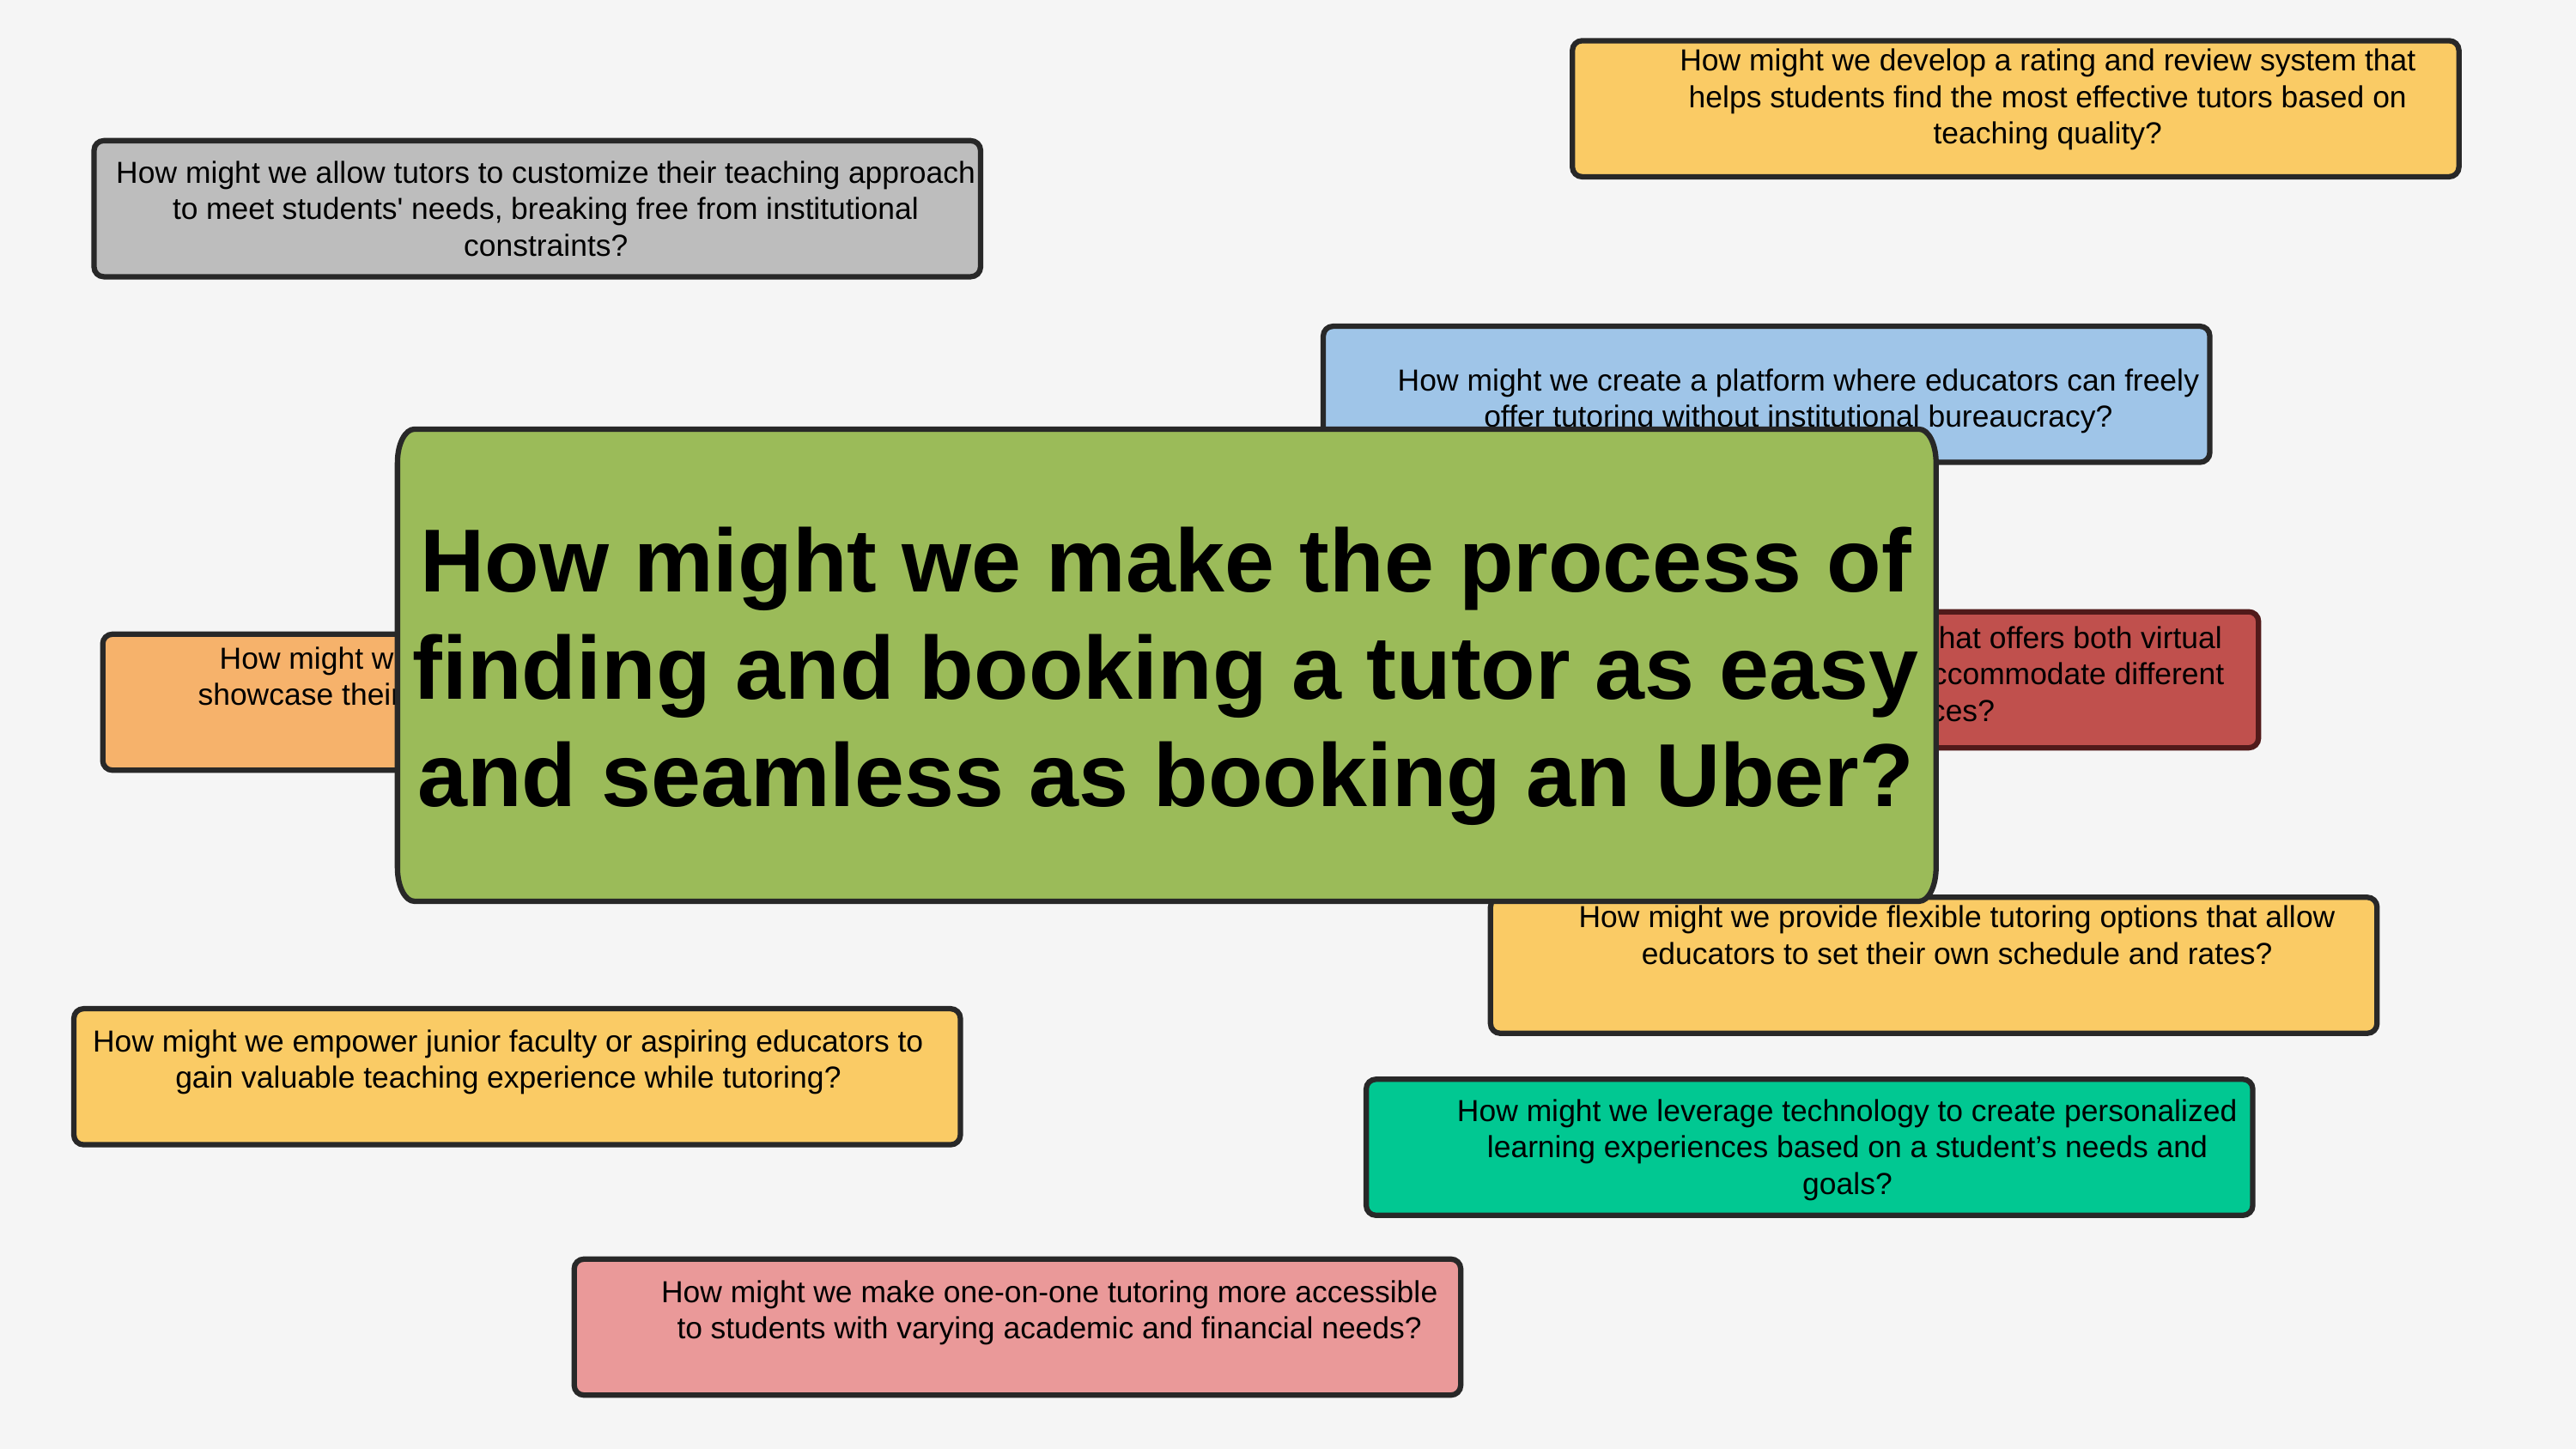

How might we develop a rating and review system that helps students find the most effective tutors based on teaching quality?

How might we allow tutors to customize their teaching approach to meet students' needs, breaking free from institutional constraints?

How might we create a platform where educators can freely offer tutoring without institutional bureaucracy?

How might we make the process of finding and booking a tutor as easy and seamless as booking an Uber?

How might we develop a platform that offers both virtual and in-person tutoring options to accommodate different learning preferences?

How might we create a marketplace where tutors can showcase their expertise and connect with students who need help?
How might we provide flexible tutoring options that allow educators to set their own schedule and rates?

How might we empower junior faculty or aspiring educators to gain valuable teaching experience while tutoring?

How might we leverage technology to create personalized learning experiences based on a student’s needs and goals?

How might we make one-on-one tutoring more accessible to students with varying academic and financial needs?